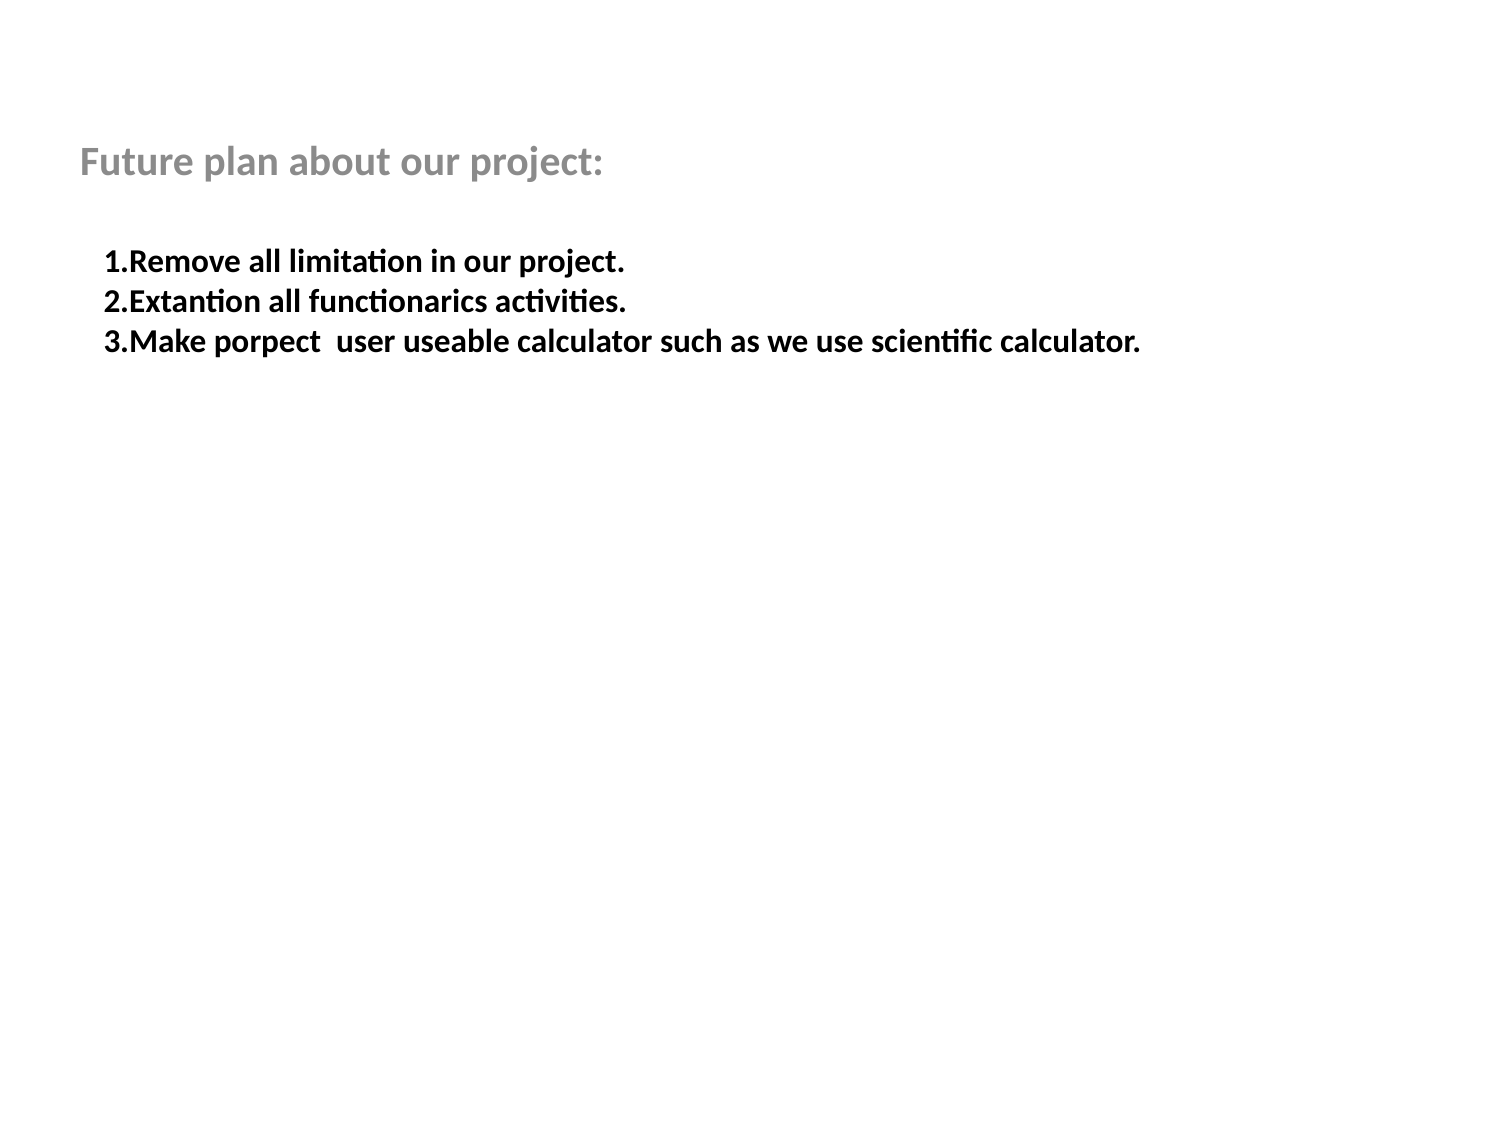

Future plan about our project:
# 1.Remove all limitation in our project. 2.Extantion all functionarics activities. 3.Make porpect  user useable calculator such as we use scientific calculator.